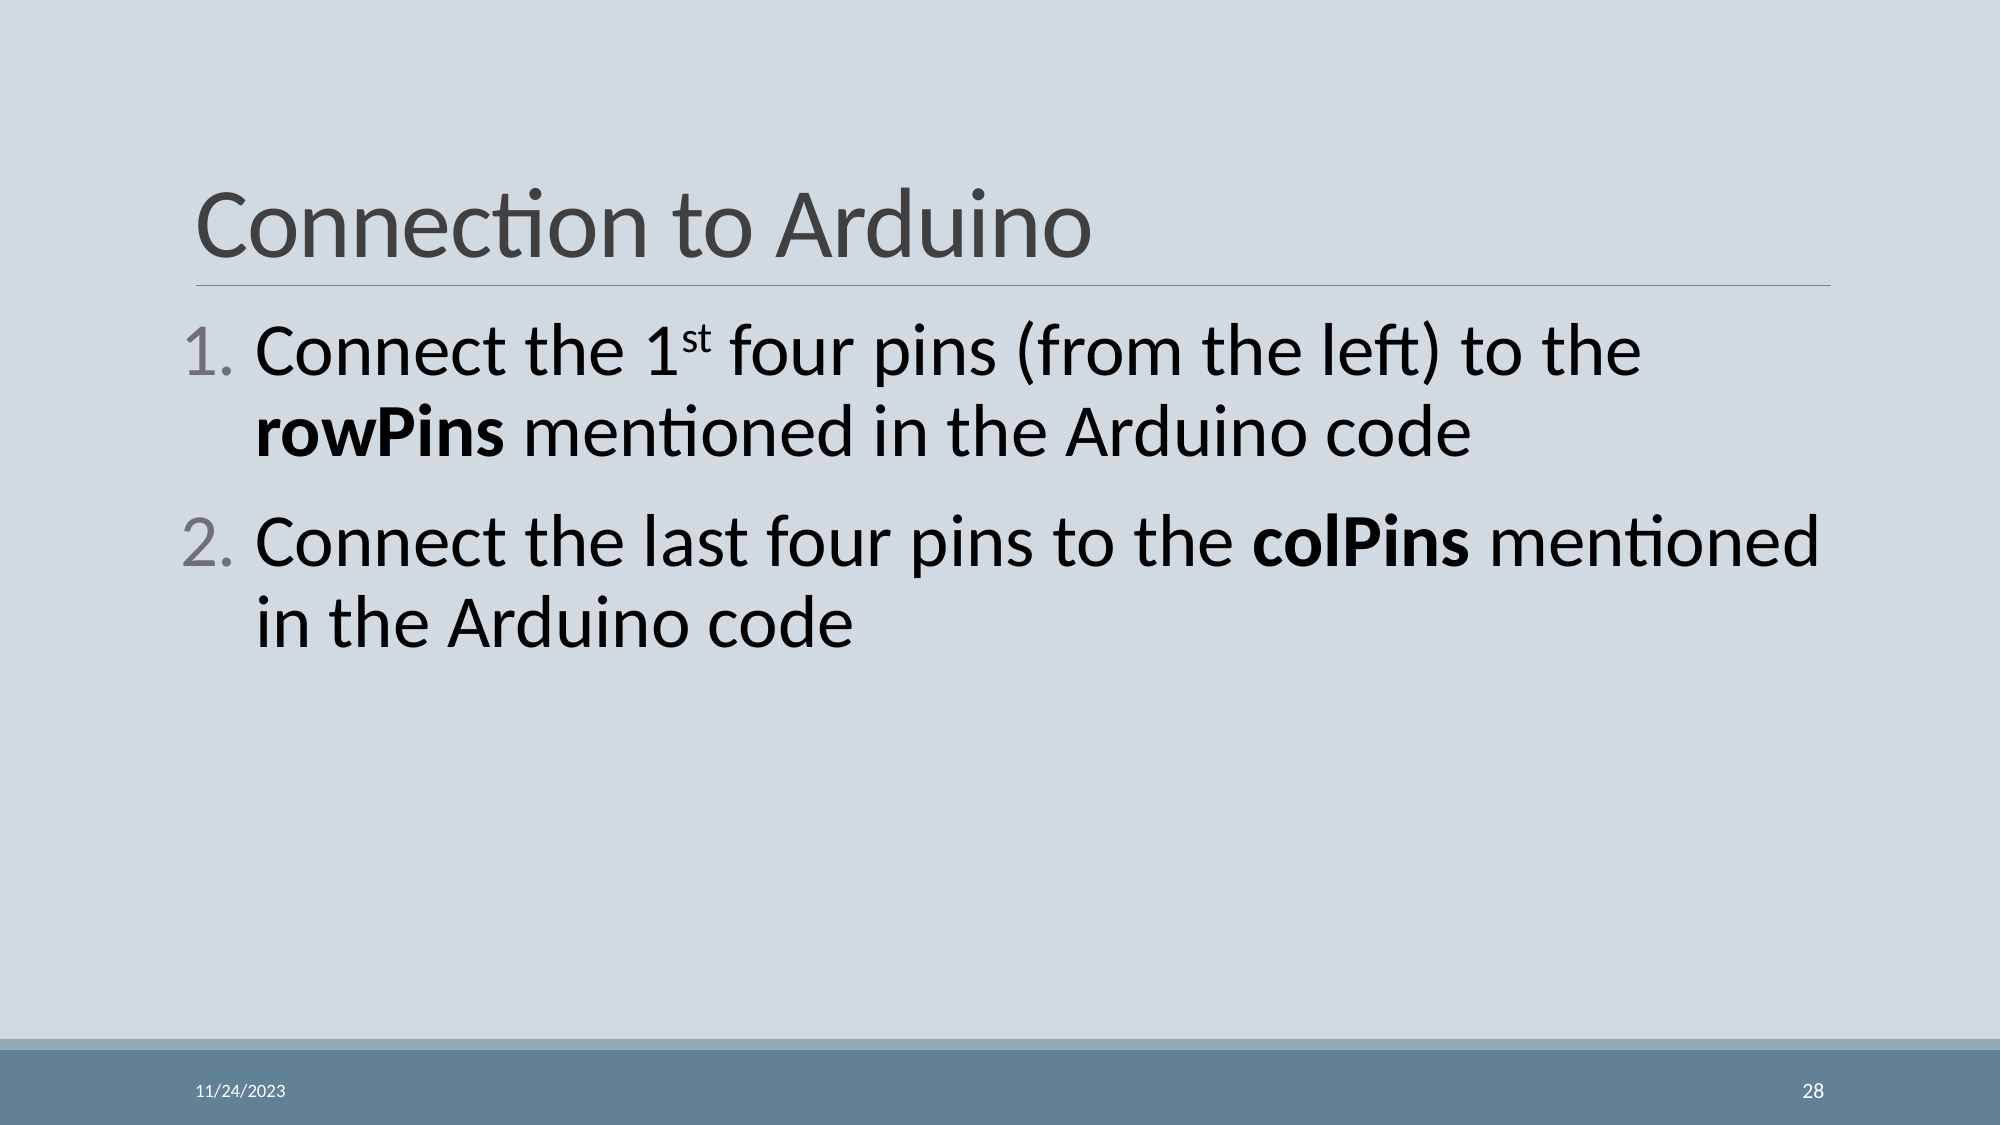

# Connection to Arduino
Connect the 1st four pins (from the left) to the rowPins mentioned in the Arduino code
Connect the last four pins to the colPins mentioned in the Arduino code

11/24/2023
28